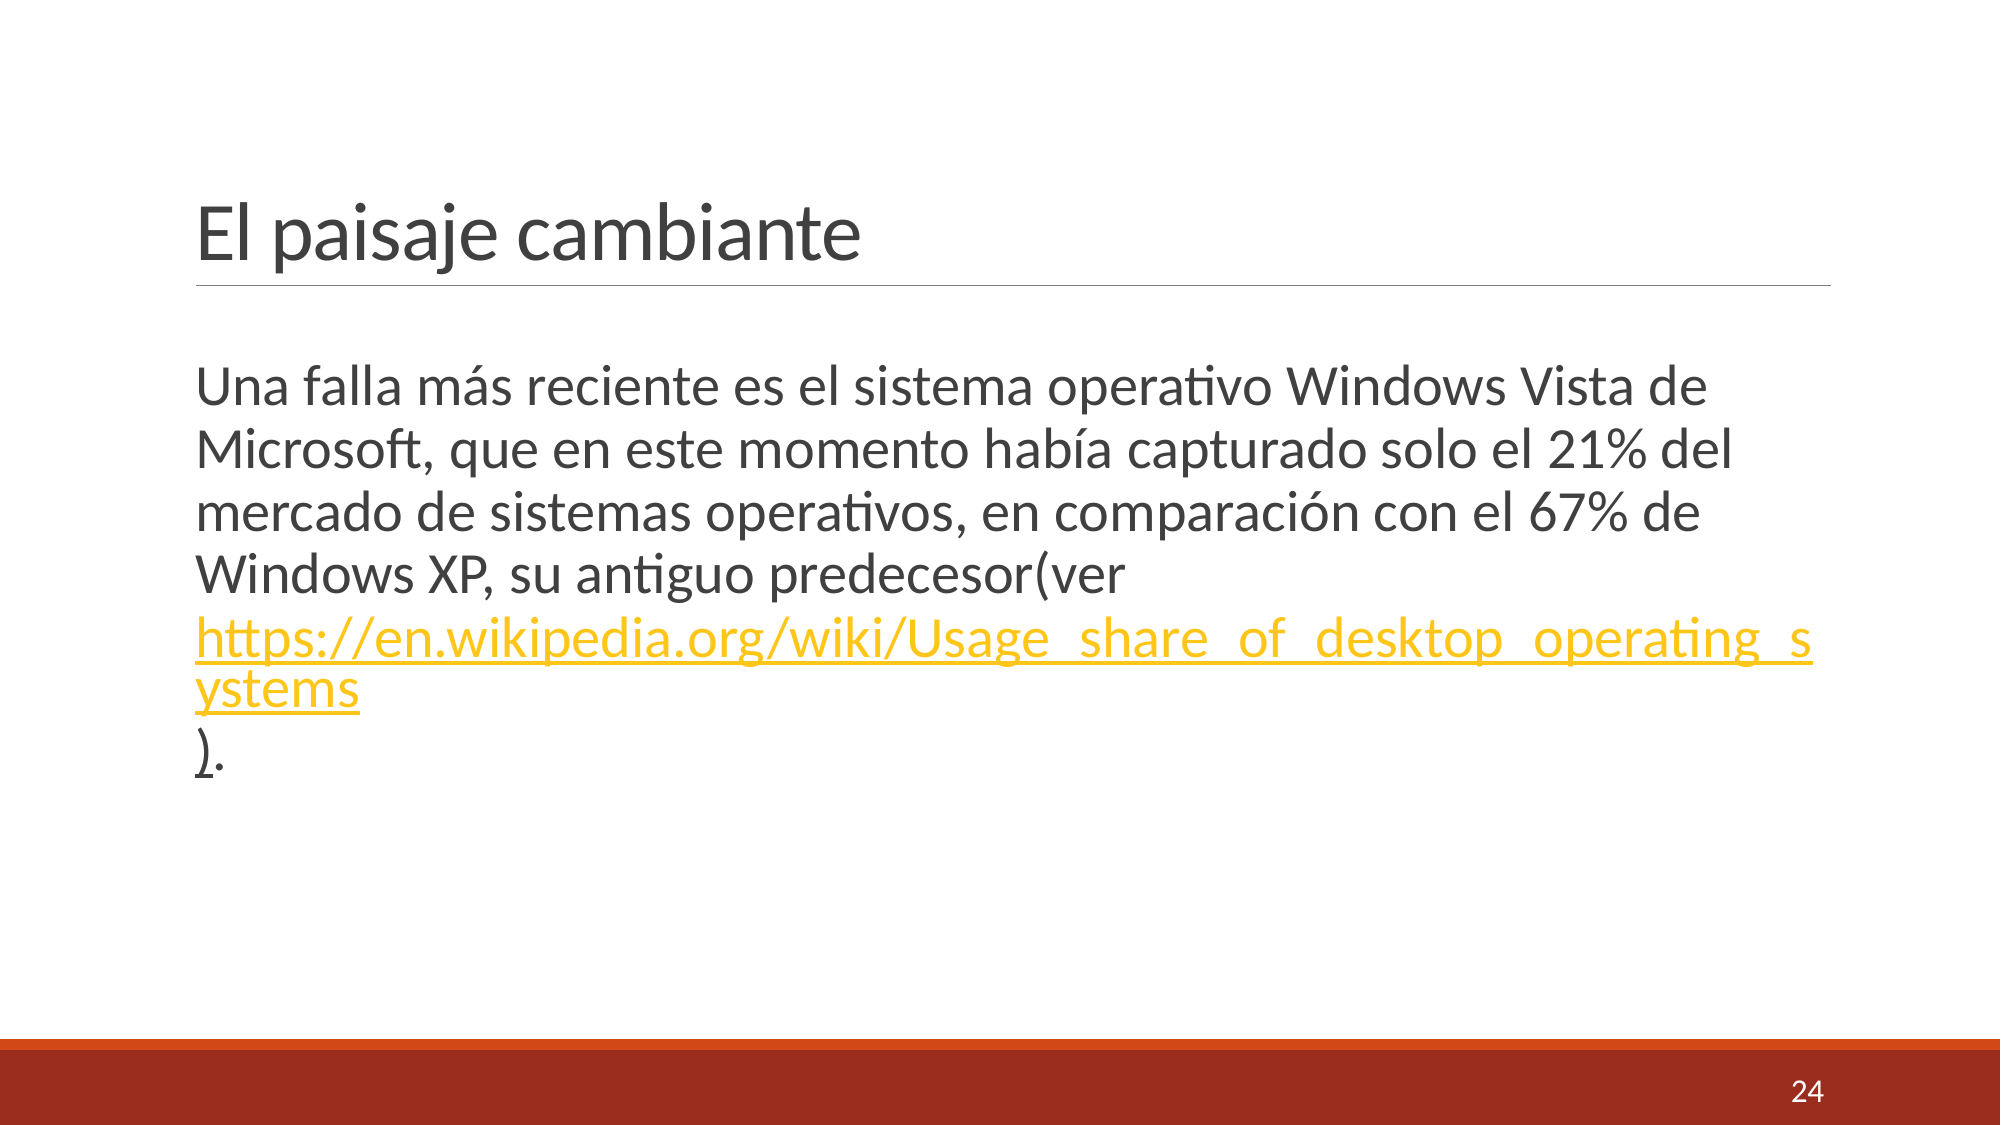

# El paisaje cambiante
Una falla más reciente es el sistema operativo Windows Vista de Microsoft, que en este momento había capturado solo el 21% del mercado de sistemas operativos, en comparación con el 67% de Windows XP, su antiguo predecesor(ver https://en.wikipedia.org/wiki/Usage_share_of_desktop_operating_systems).
24